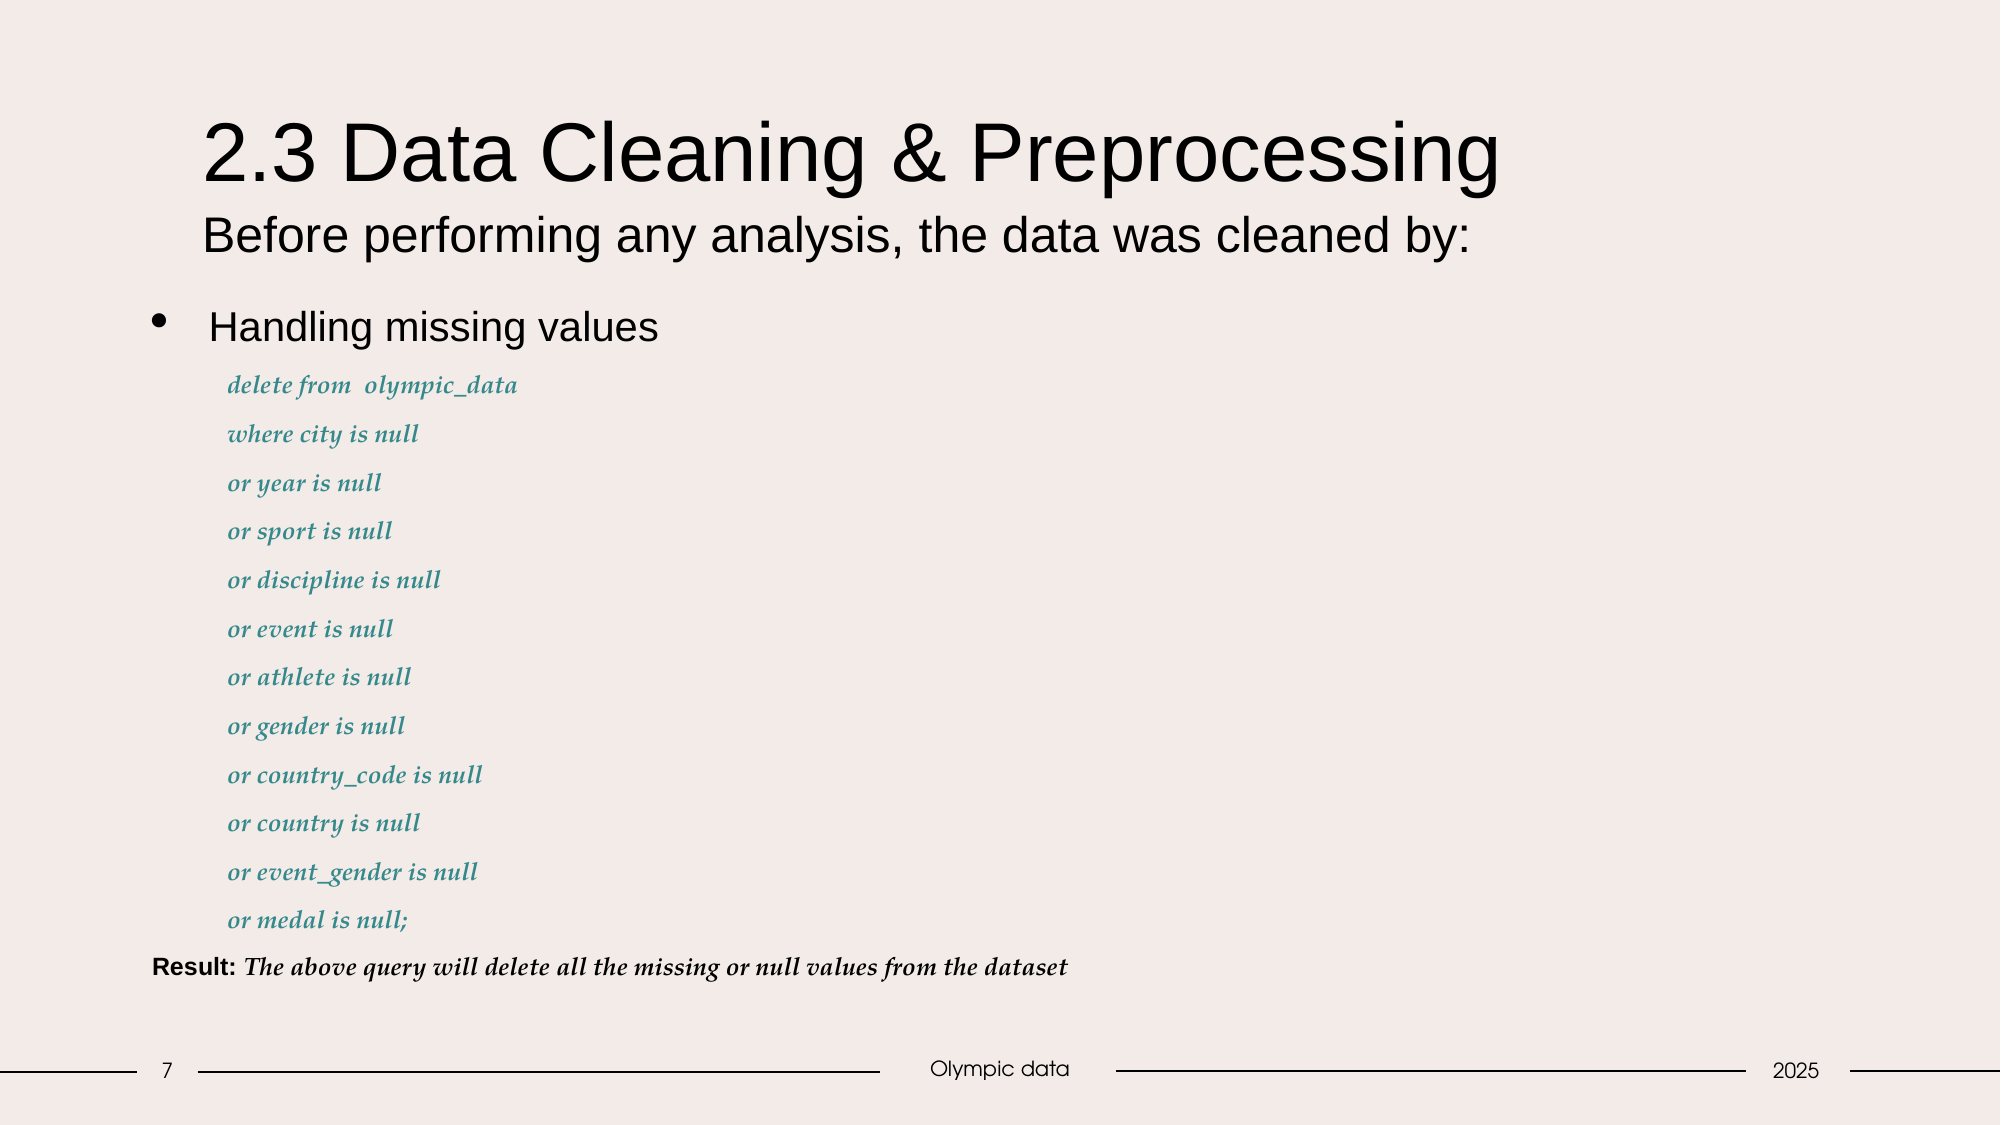

# 2.3 Data Cleaning & Preprocessing Before performing any analysis, the data was cleaned by:
Handling missing values
delete from  olympic_data
where city is null
or year is null
or sport is null
or discipline is null
or event is null
or athlete is null
or gender is null
or country_code is null
or country is null
or event_gender is null
or medal is null;
Result: The above query will delete all the missing or null values from the dataset
7
2025
Olympic data